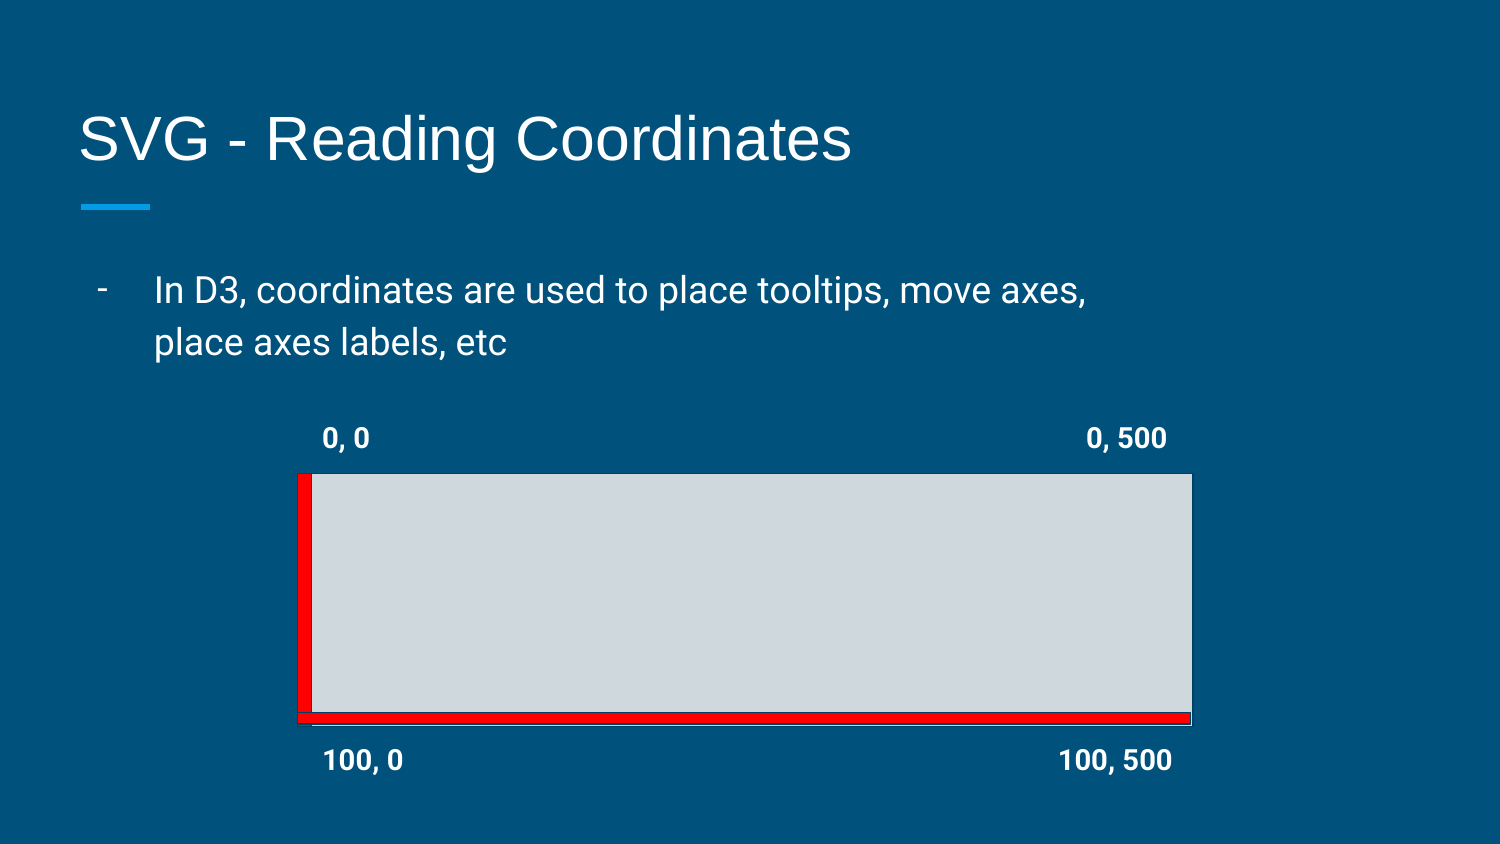

# SVG - Reading Coordinates
In D3, coordinates are used to place tooltips, move axes,                             place axes labels, etc

0, 0
0, 500

100, 0
100, 500